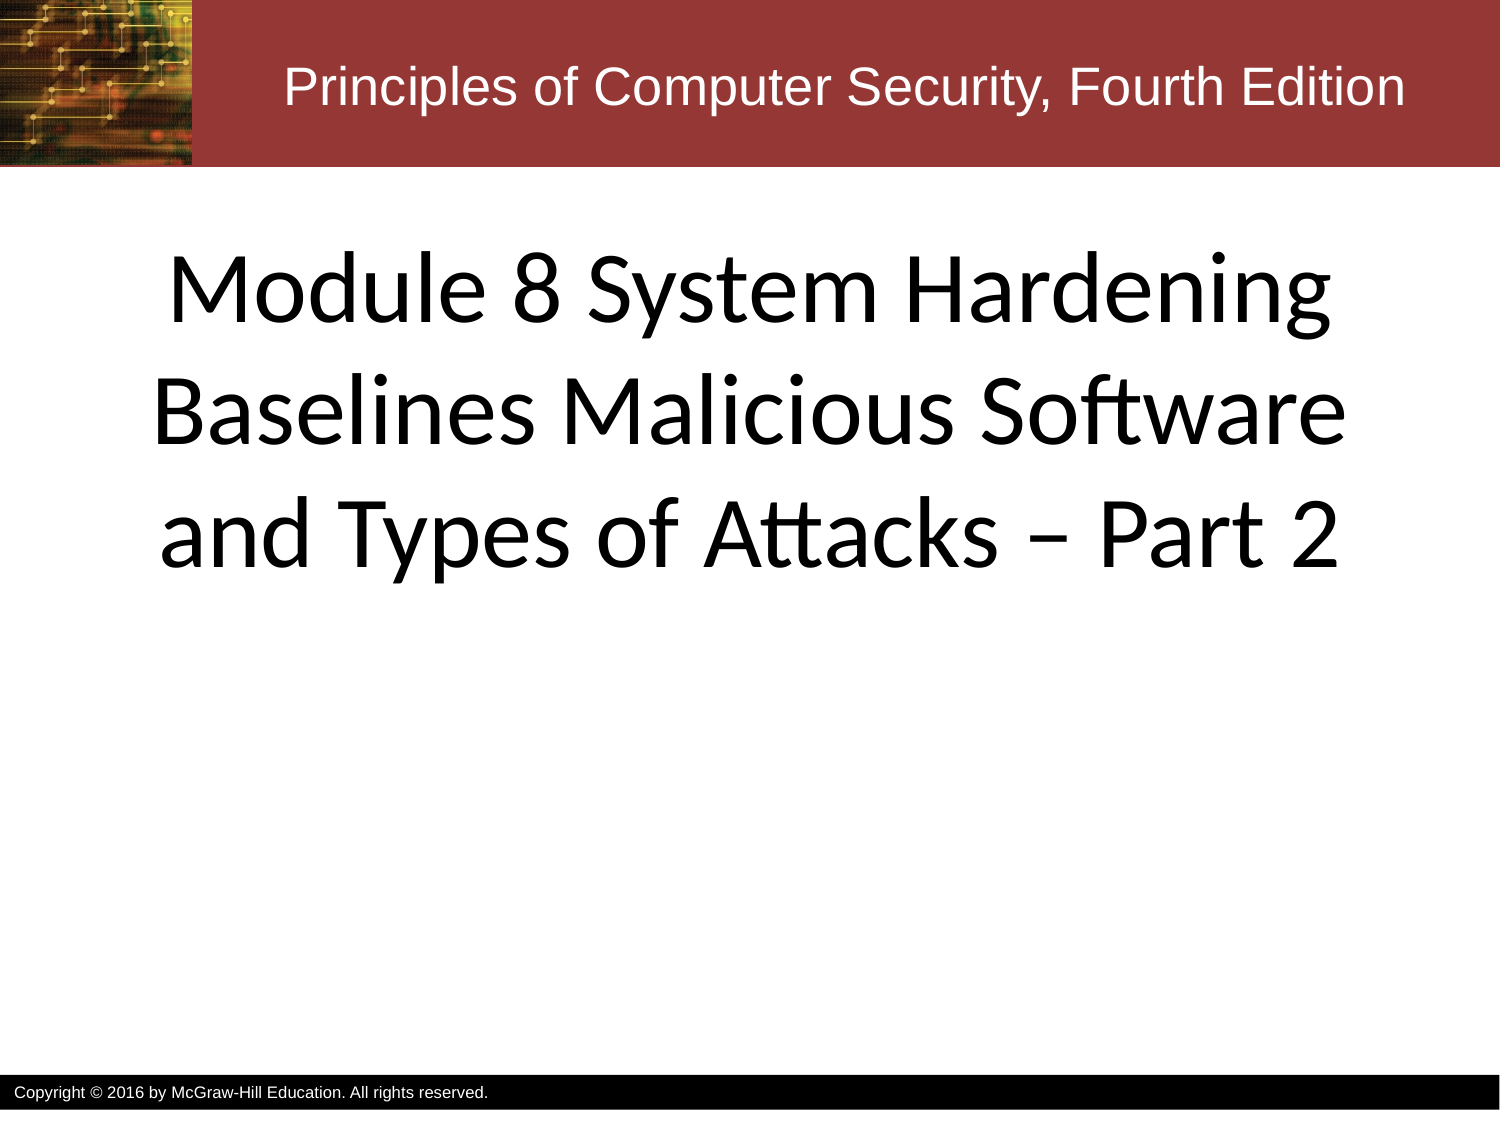

# Module 8 System Hardening Baselines Malicious Software and Types of Attacks – Part 2